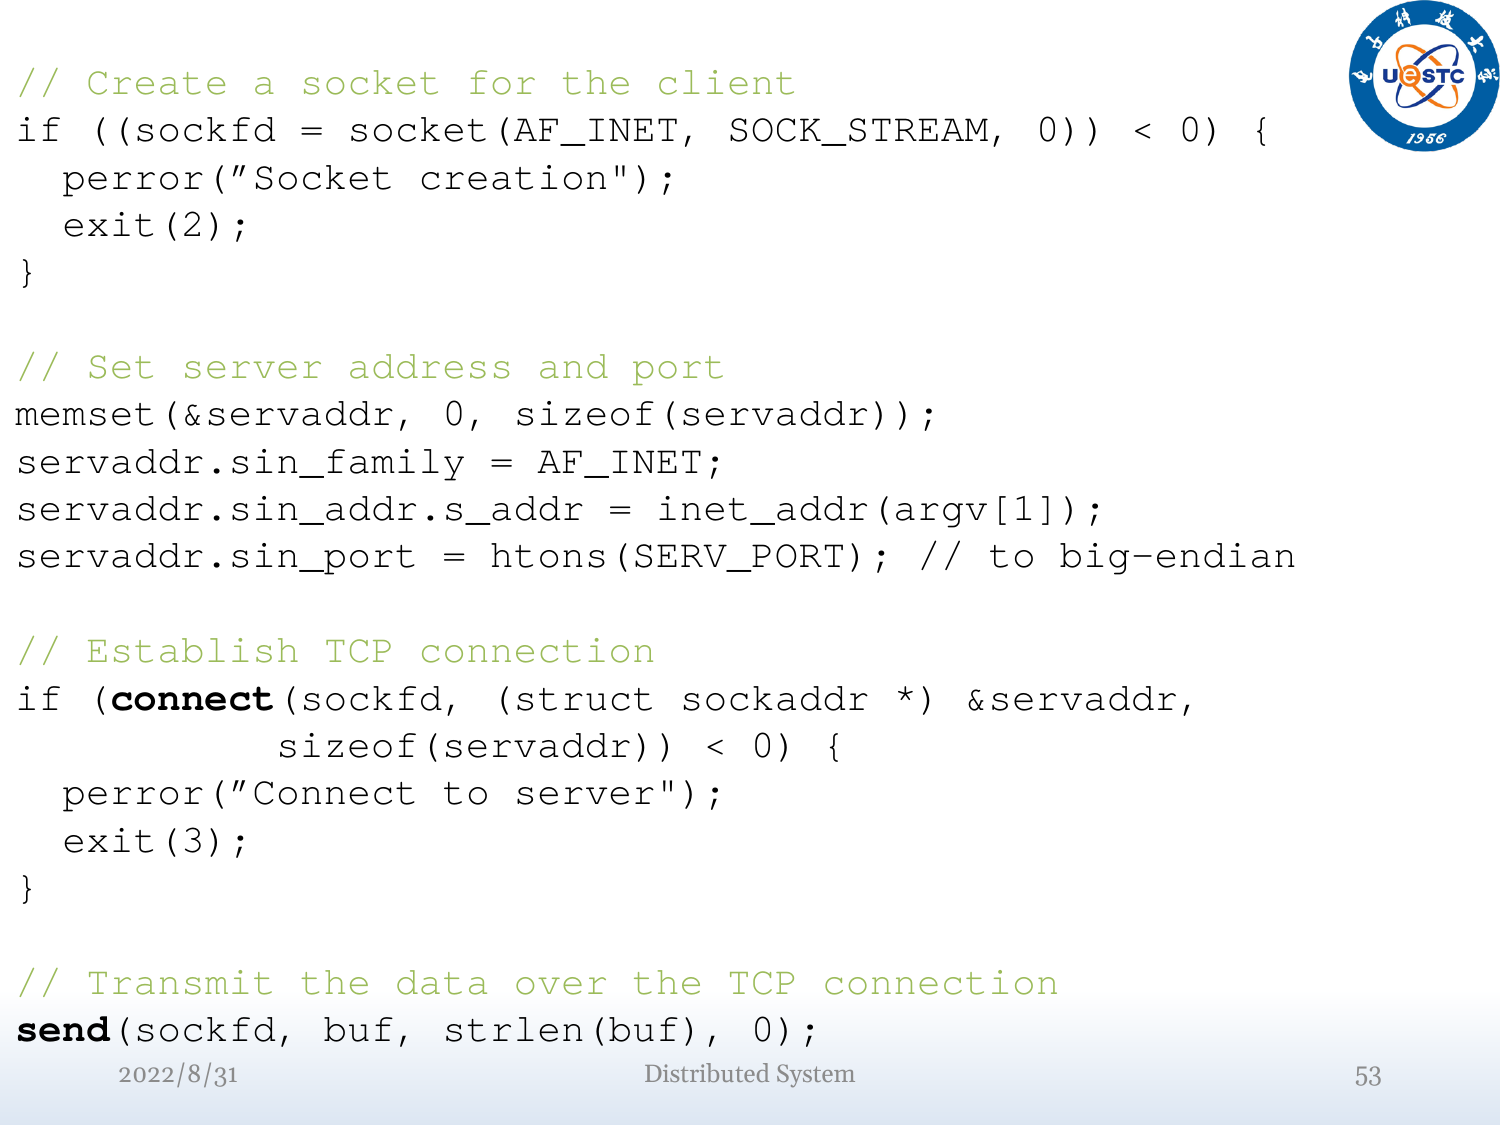

// Create a socket for the client
if ((sockfd = socket(AF_INET, SOCK_STREAM, 0)) < 0) {
  perror(”Socket creation");
  exit(2);
}
// Set server address and port
memset(&servaddr, 0, sizeof(servaddr));
servaddr.sin_family = AF_INET;
servaddr.sin_addr.s_addr = inet_addr(argv[1]);
servaddr.sin_port = htons(SERV_PORT); // to big-endian
// Establish TCP connection
if (connect(sockfd, (struct sockaddr *) &servaddr,
	      sizeof(servaddr)) < 0) {
  perror(”Connect to server");
  exit(3);
}
// Transmit the data over the TCP connection
send(sockfd, buf, strlen(buf), 0);
2022/8/31
Distributed System
53